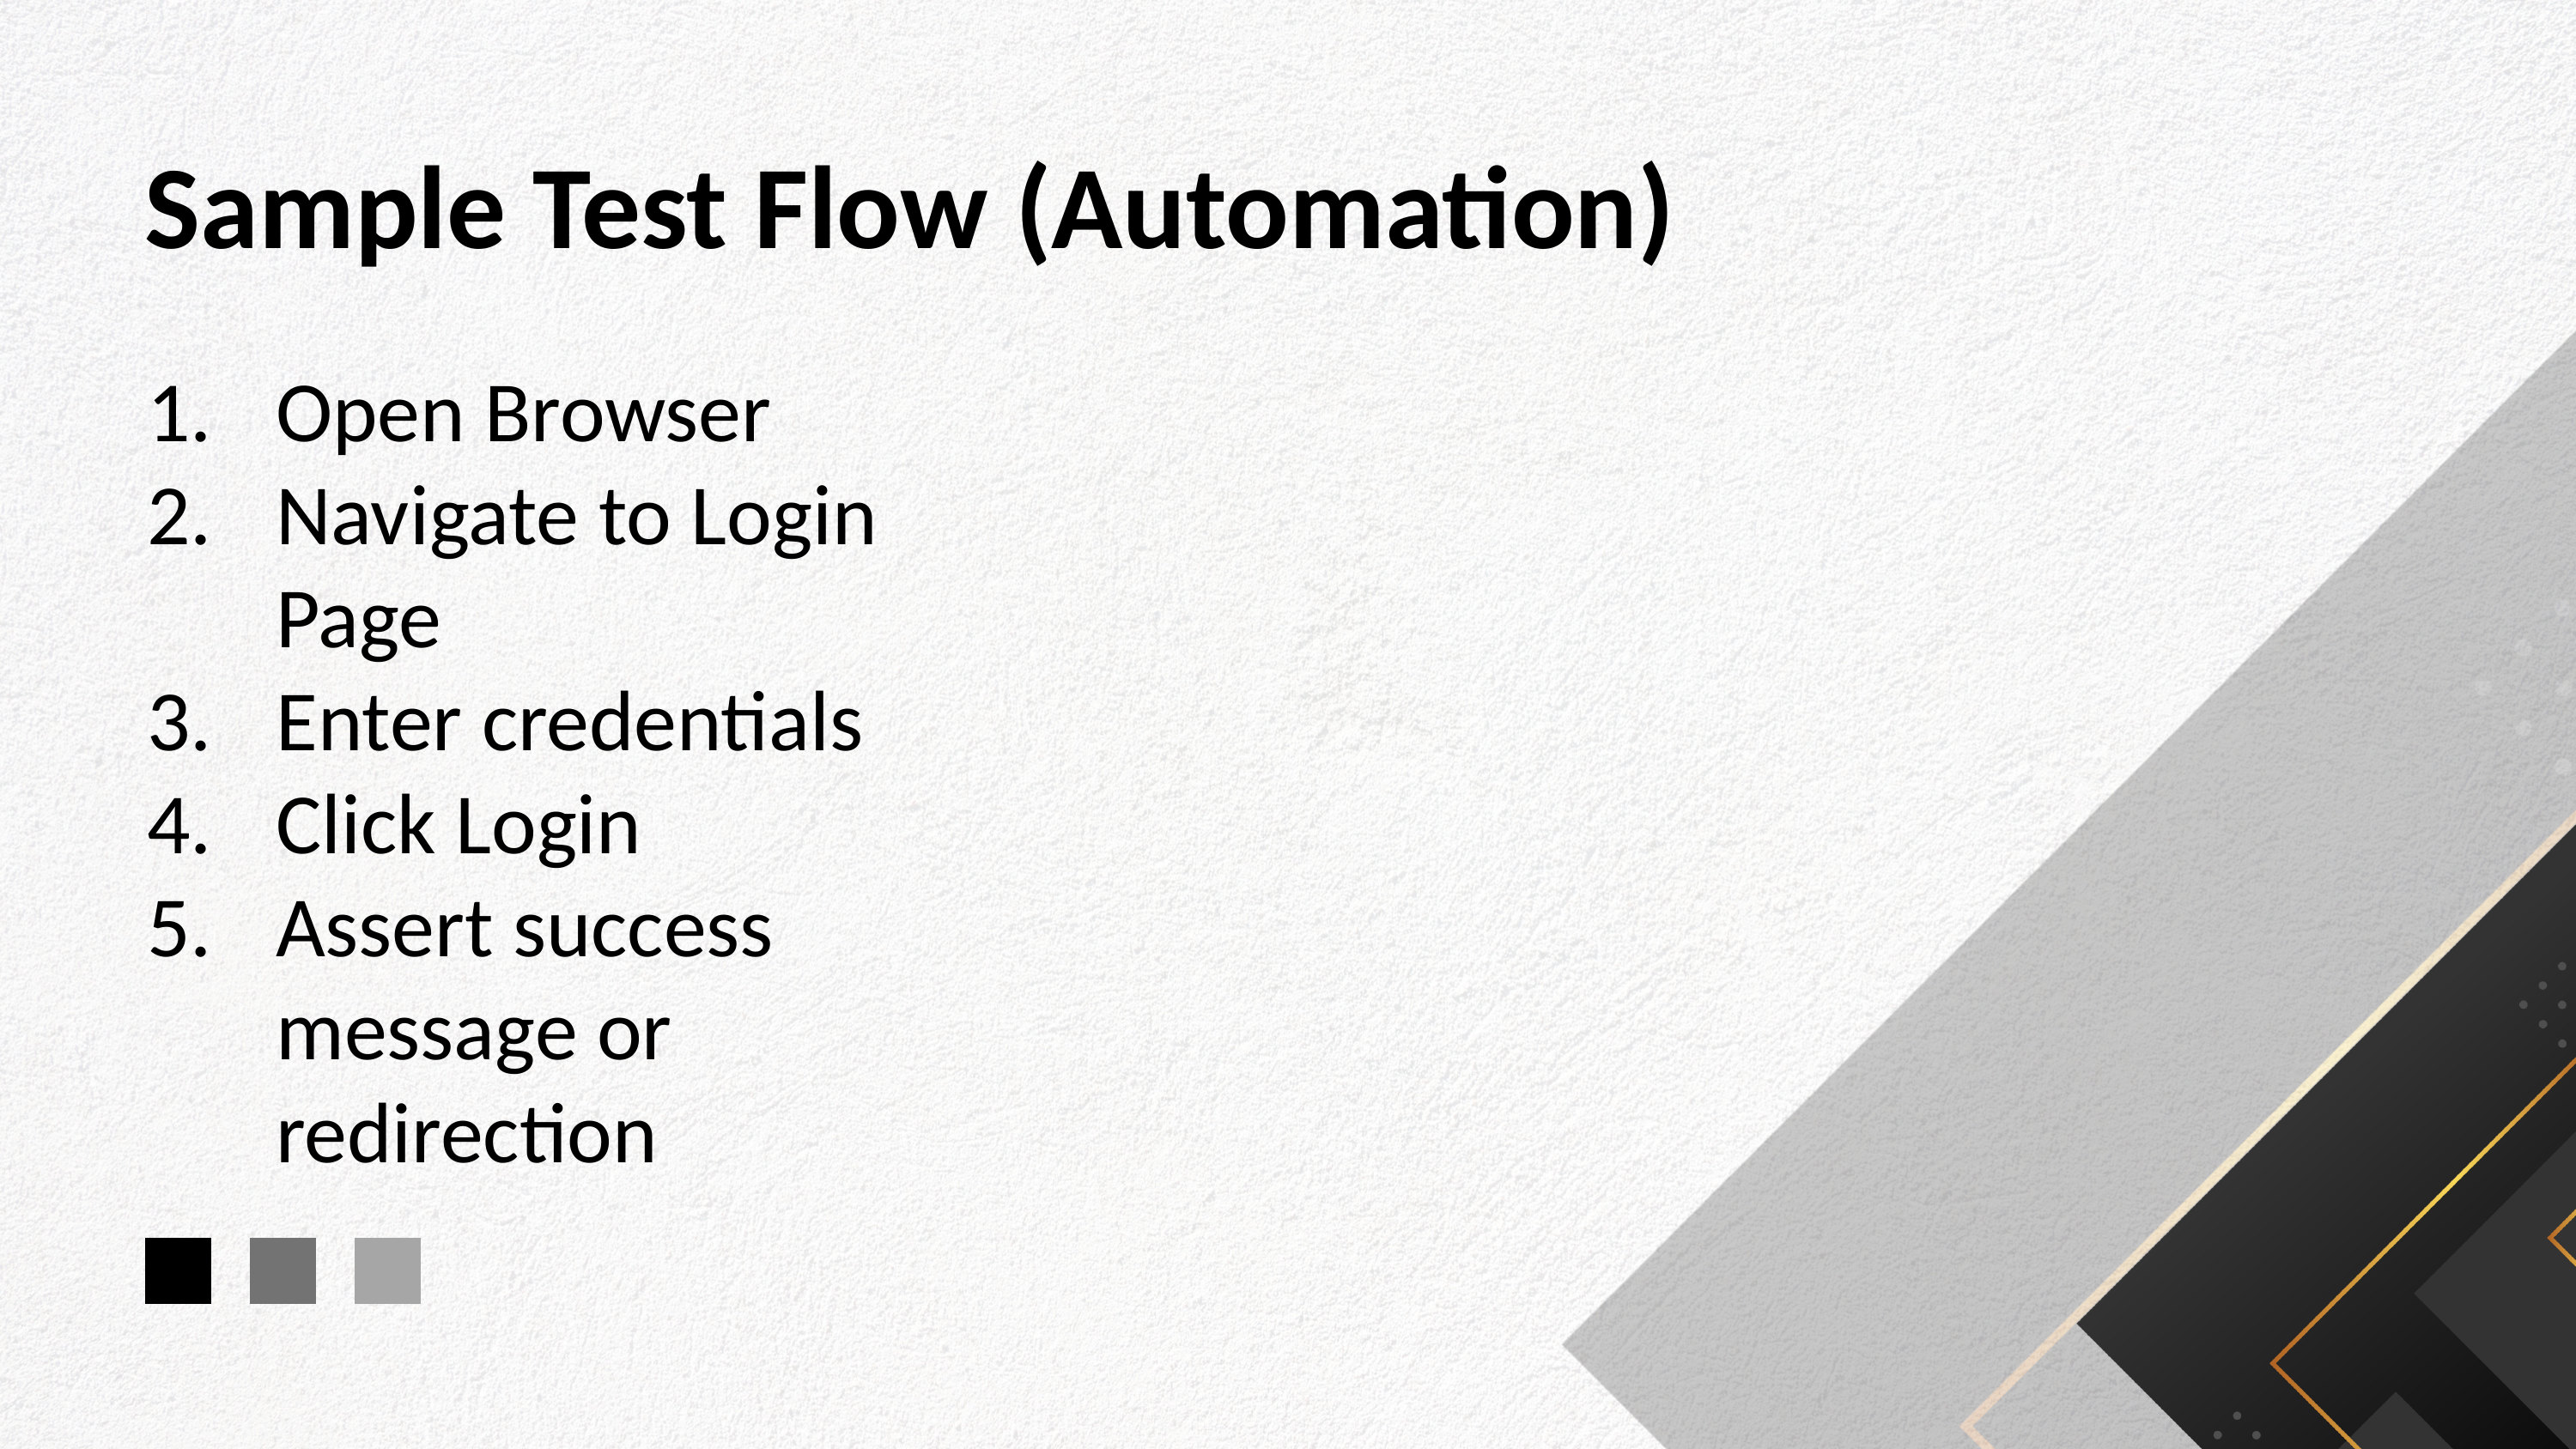

Sample Test Flow (Automation)

Open Browser
Navigate to Login Page
Enter credentials
Click Login
Assert success message or redirection